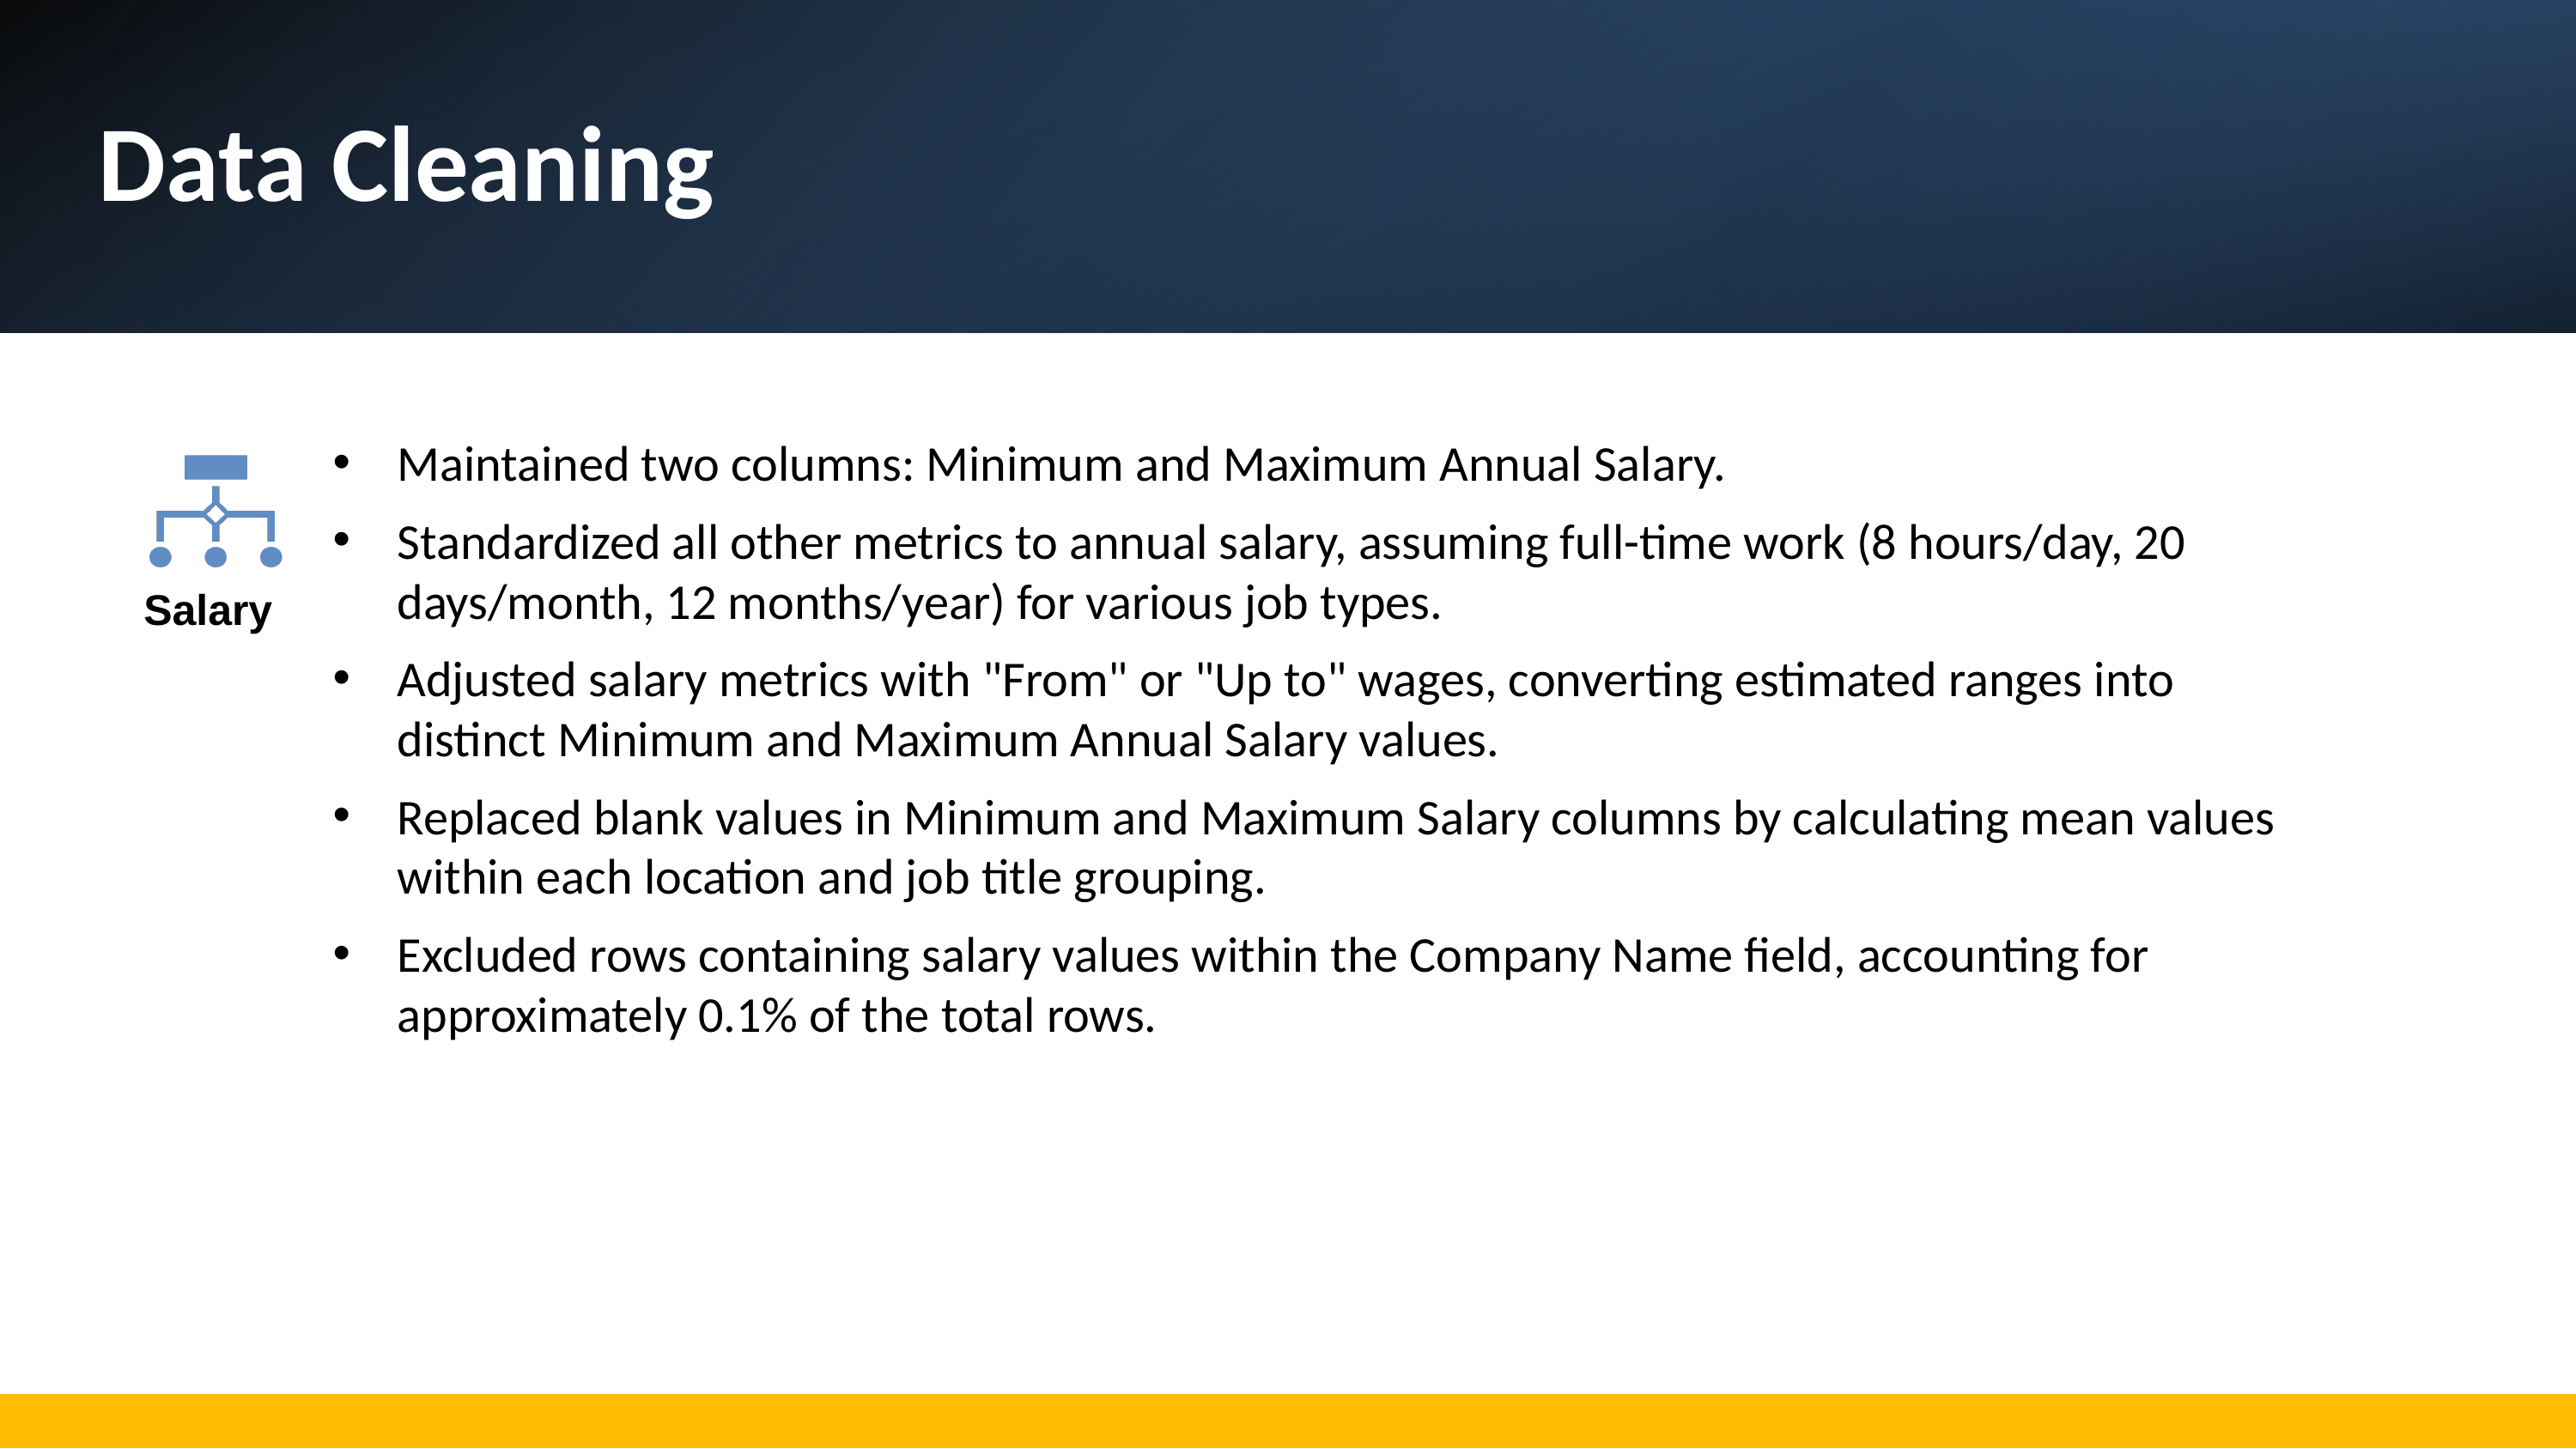

Data Cleaning

Maintained two columns: Minimum and Maximum Annual Salary.
Standardized all other metrics to annual salary, assuming full-time work (8 hours/day, 20   days/month, 12 months/year) for various job types.
Adjusted salary metrics with "From" or "Up to" wages, converting estimated ranges into distinct Minimum and Maximum Annual Salary values.
Replaced blank values in Minimum and Maximum Salary columns by calculating mean values within each location and job title grouping.
Excluded rows containing salary values within the Company Name field, accounting for approximately 0.1% of the total rows.
Salary